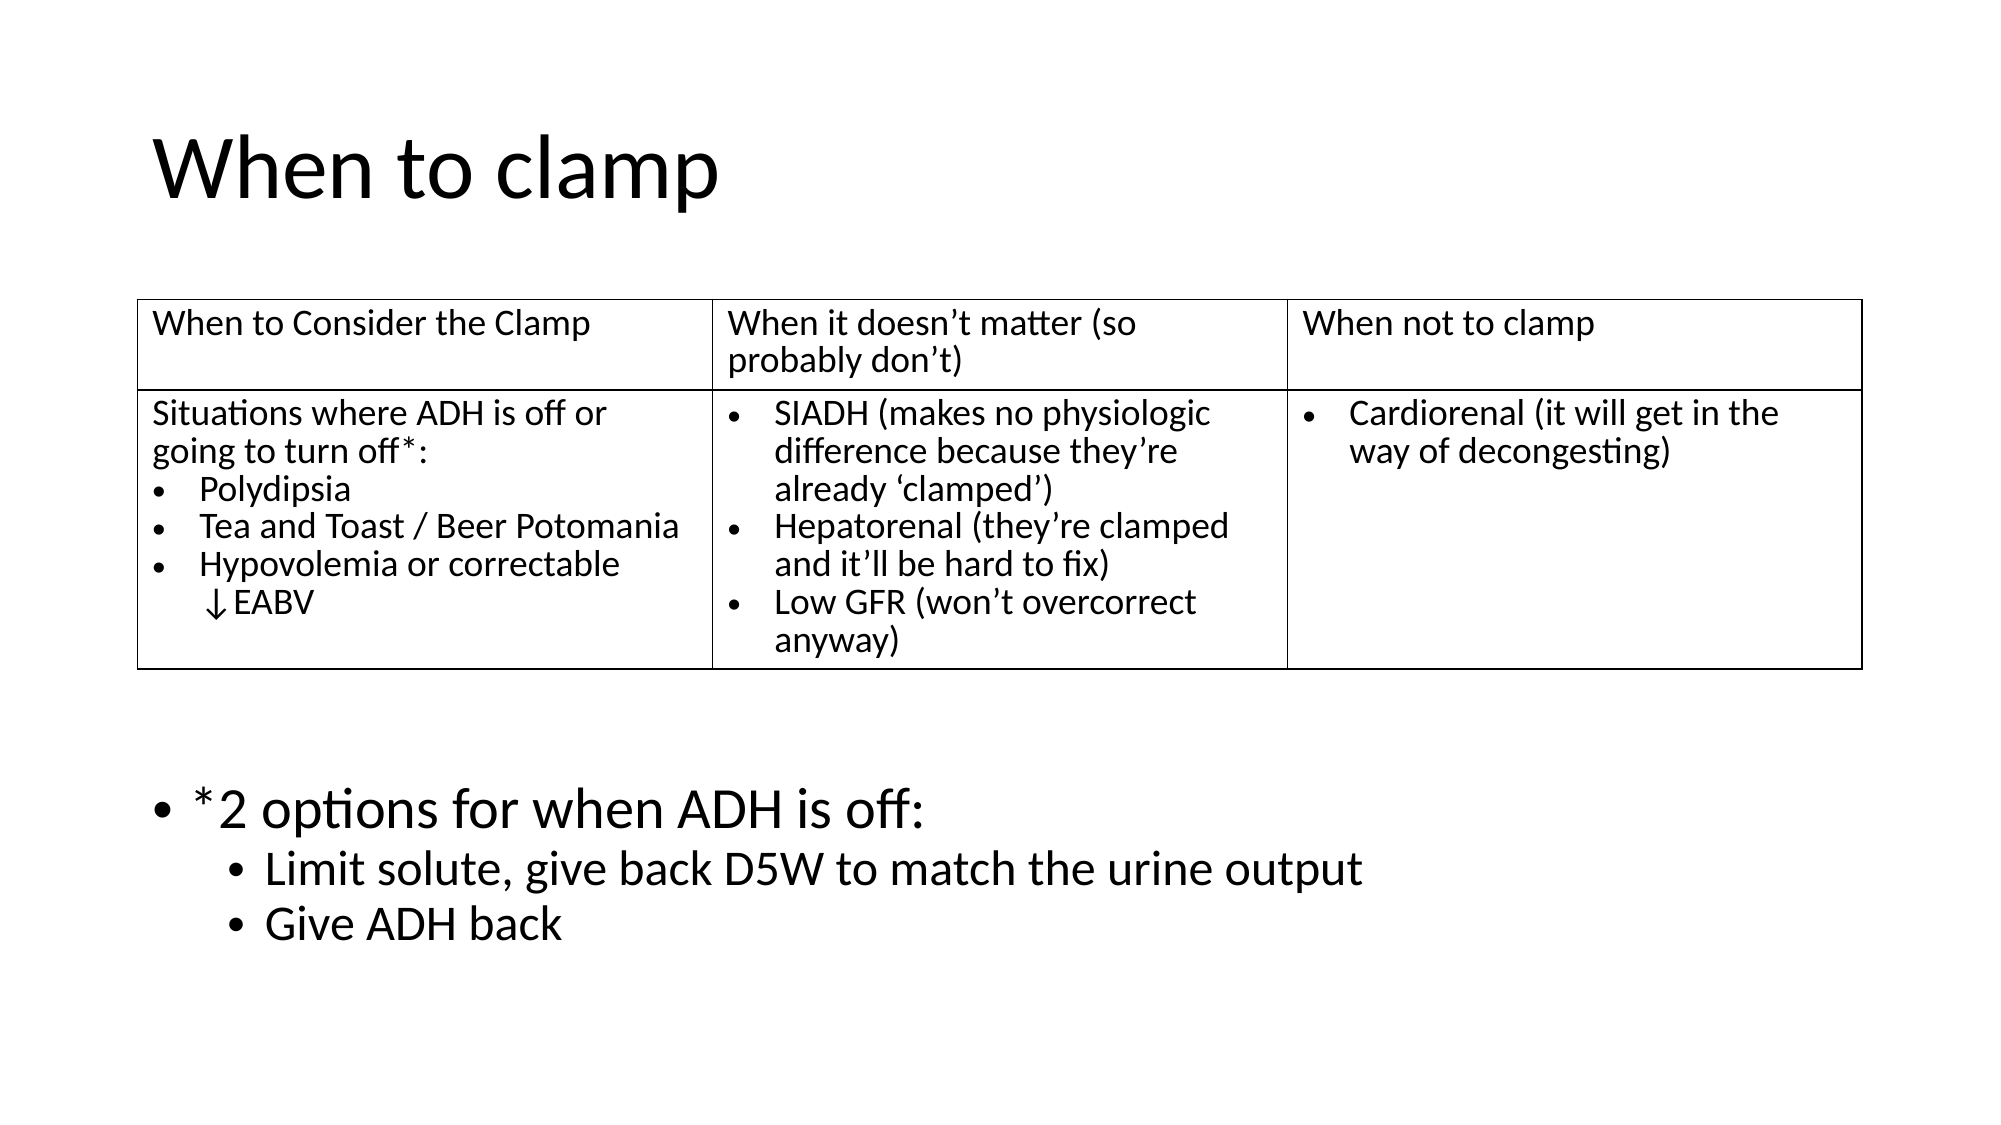

# When to clamp
| When to Consider the Clamp | When it doesn’t matter (so probably don’t) | When not to clamp |
| --- | --- | --- |
| Situations where ADH is off or going to turn off\*: Polydipsia Tea and Toast / Beer Potomania Hypovolemia or correctable ↓EABV | SIADH (makes no physiologic difference because they’re already ‘clamped’) Hepatorenal (they’re clamped and it’ll be hard to fix) Low GFR (won’t overcorrect anyway) | Cardiorenal (it will get in the way of decongesting) |
*2 options for when ADH is off:
Limit solute, give back D5W to match the urine output
Give ADH back